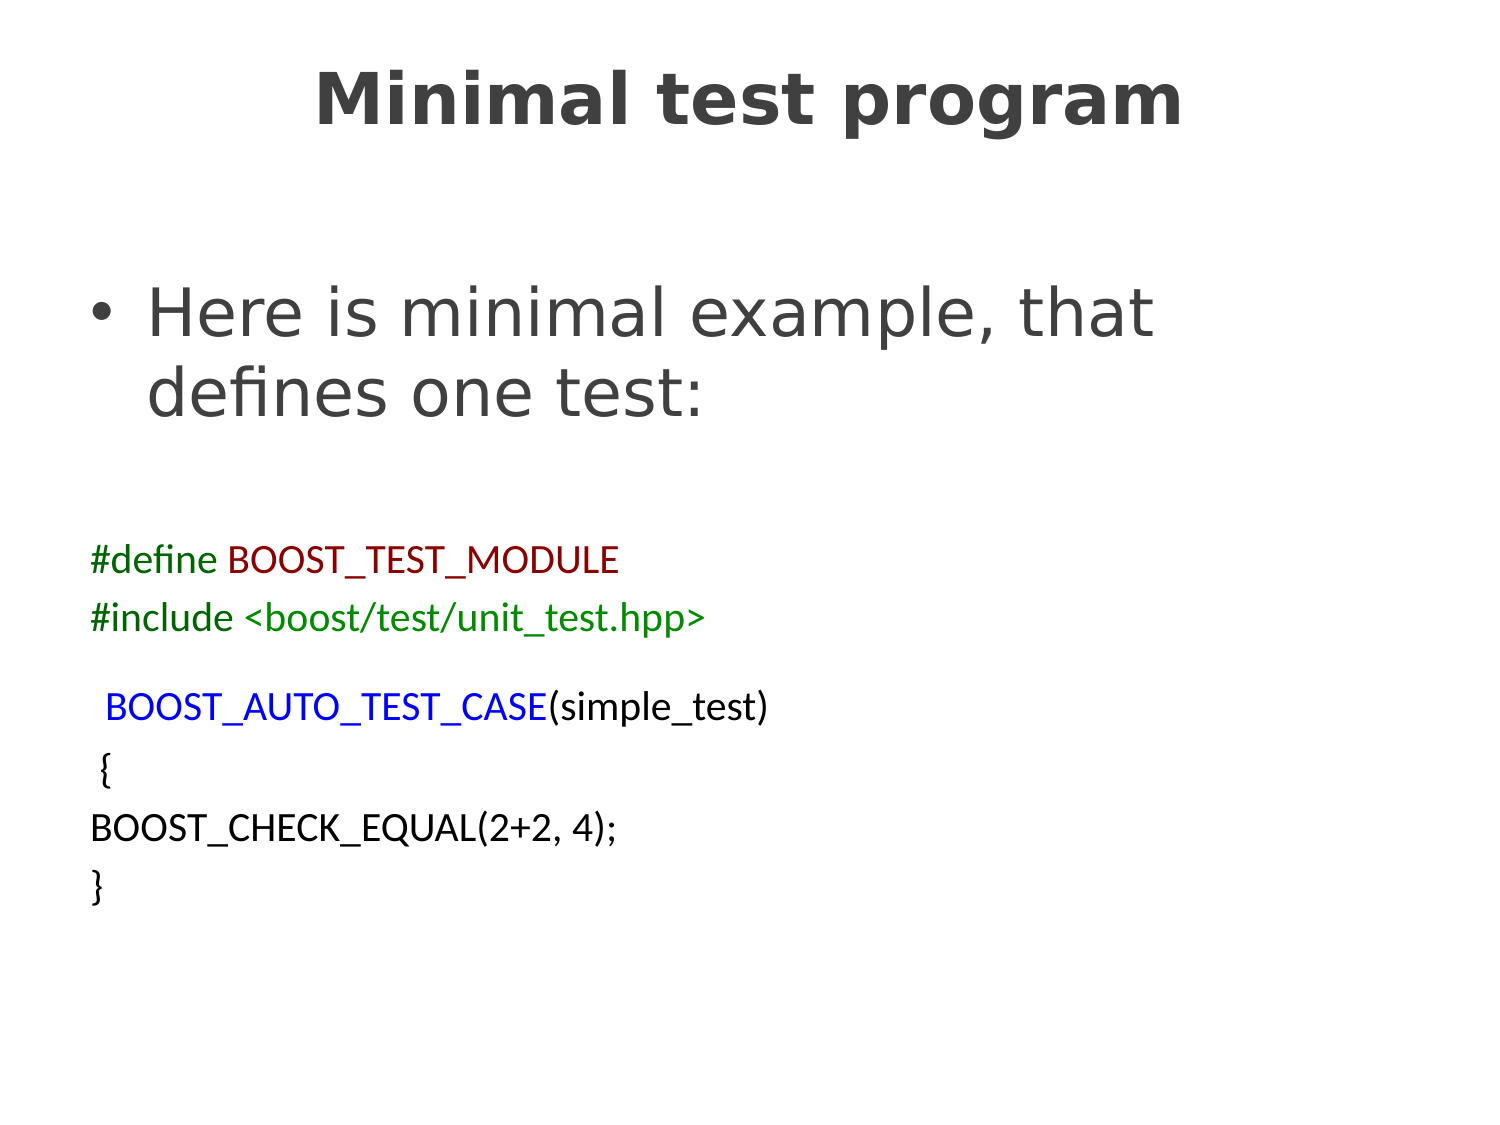

# Minimal test program
Here is minimal example, that defines one test:

#define BOOST_TEST_MODULE
#include <boost/test/unit_test.hpp>
 BOOST_AUTO_TEST_CASE(simple_test)
 {
BOOST_CHECK_EQUAL(2+2, 4);
}